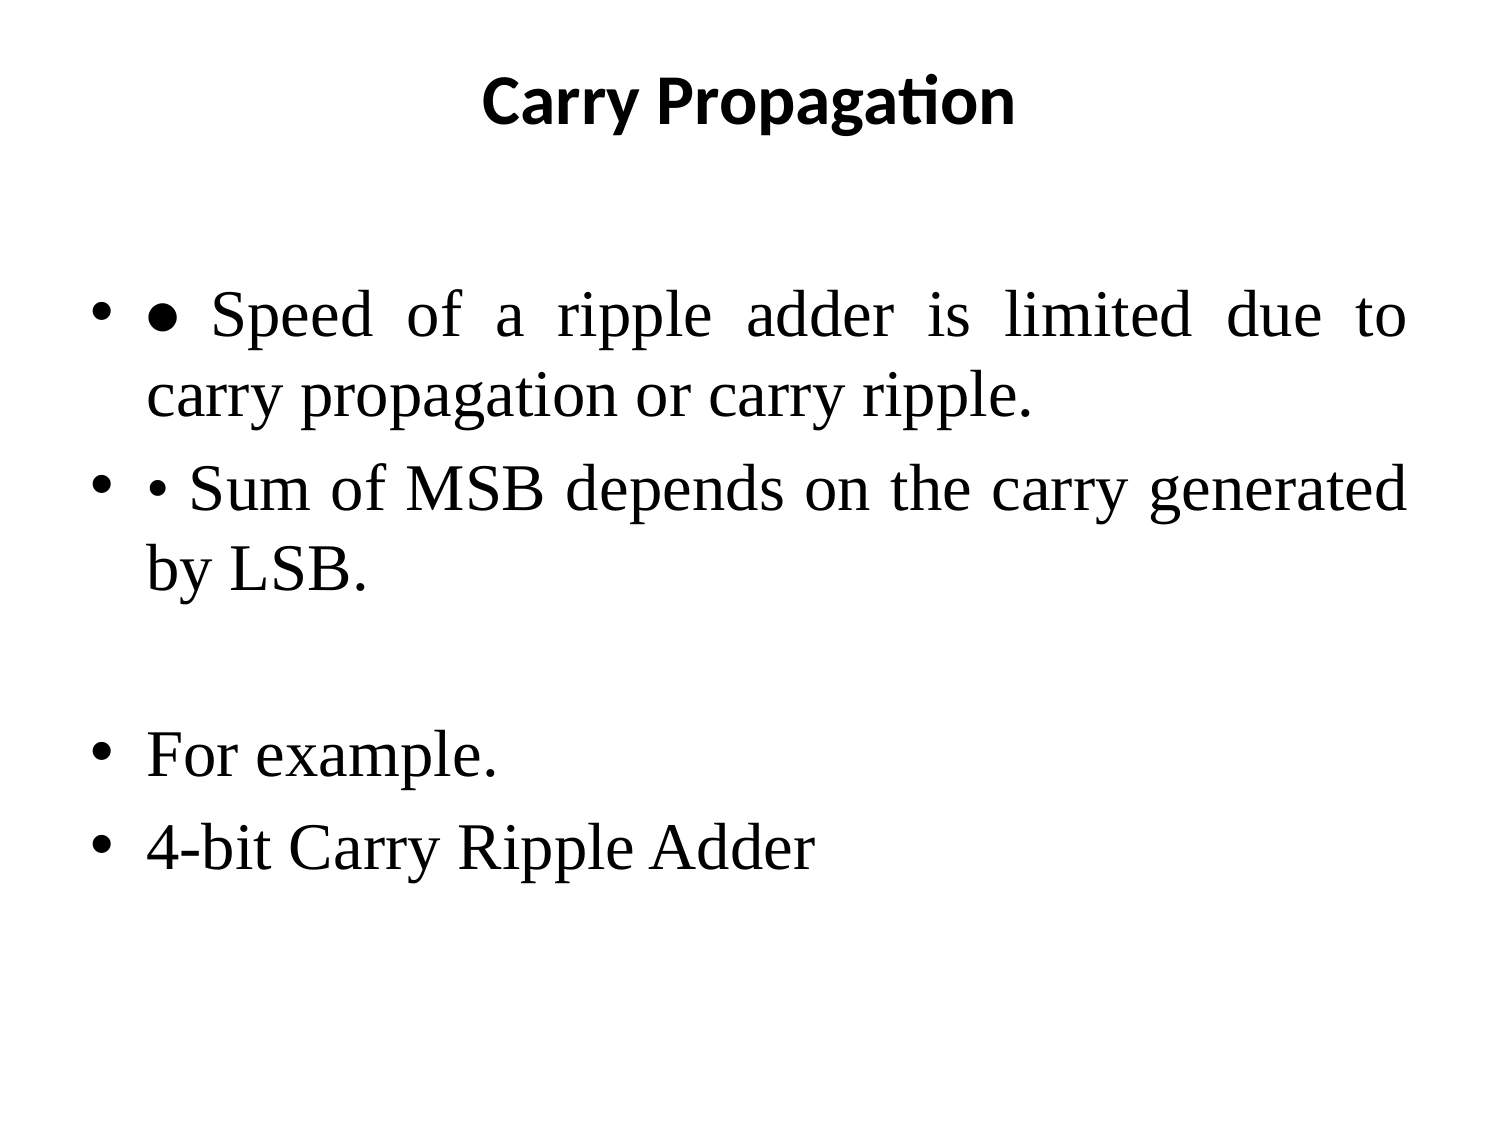

# Carry Propagation
• Speed of a ripple adder is limited due to carry propagation or carry ripple.
• Sum of MSB depends on the carry generated by LSB.

For example.
4-bit Carry Ripple Adder